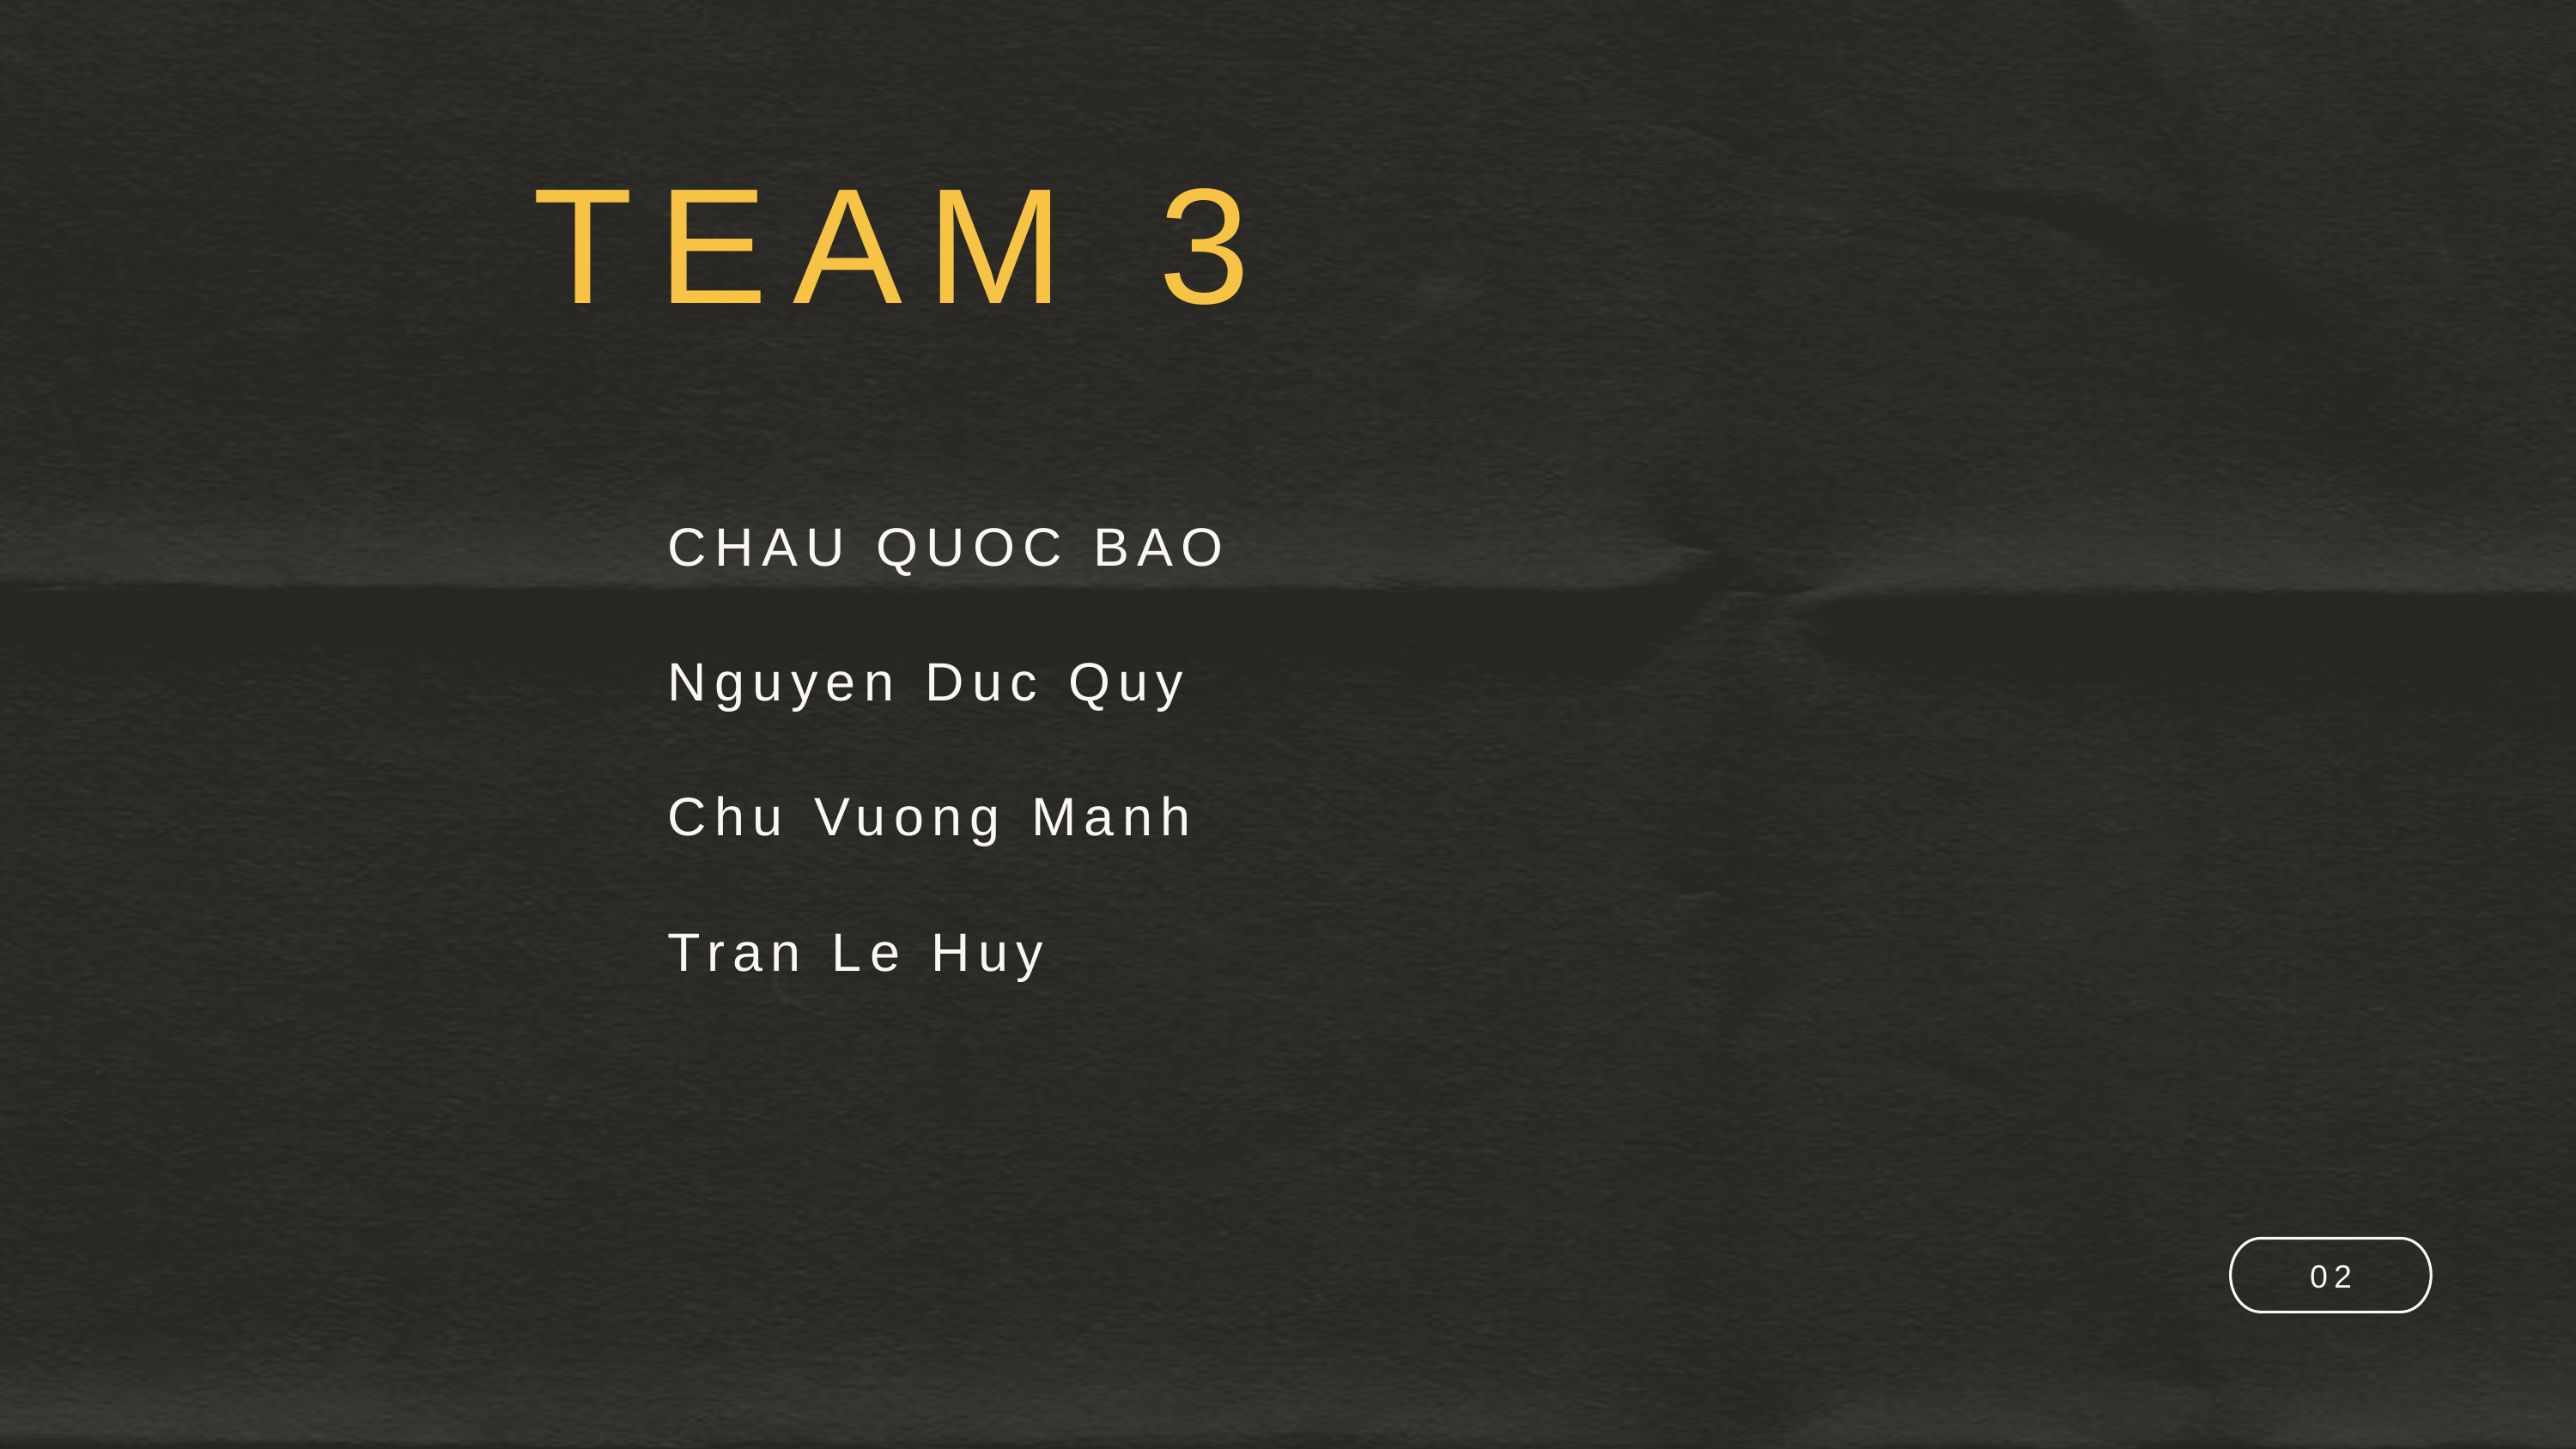

TEAM 3

CHAU QUOC BAO
Nguyen Duc Quy
Chu Vuong Manh
Tran Le Huy

02